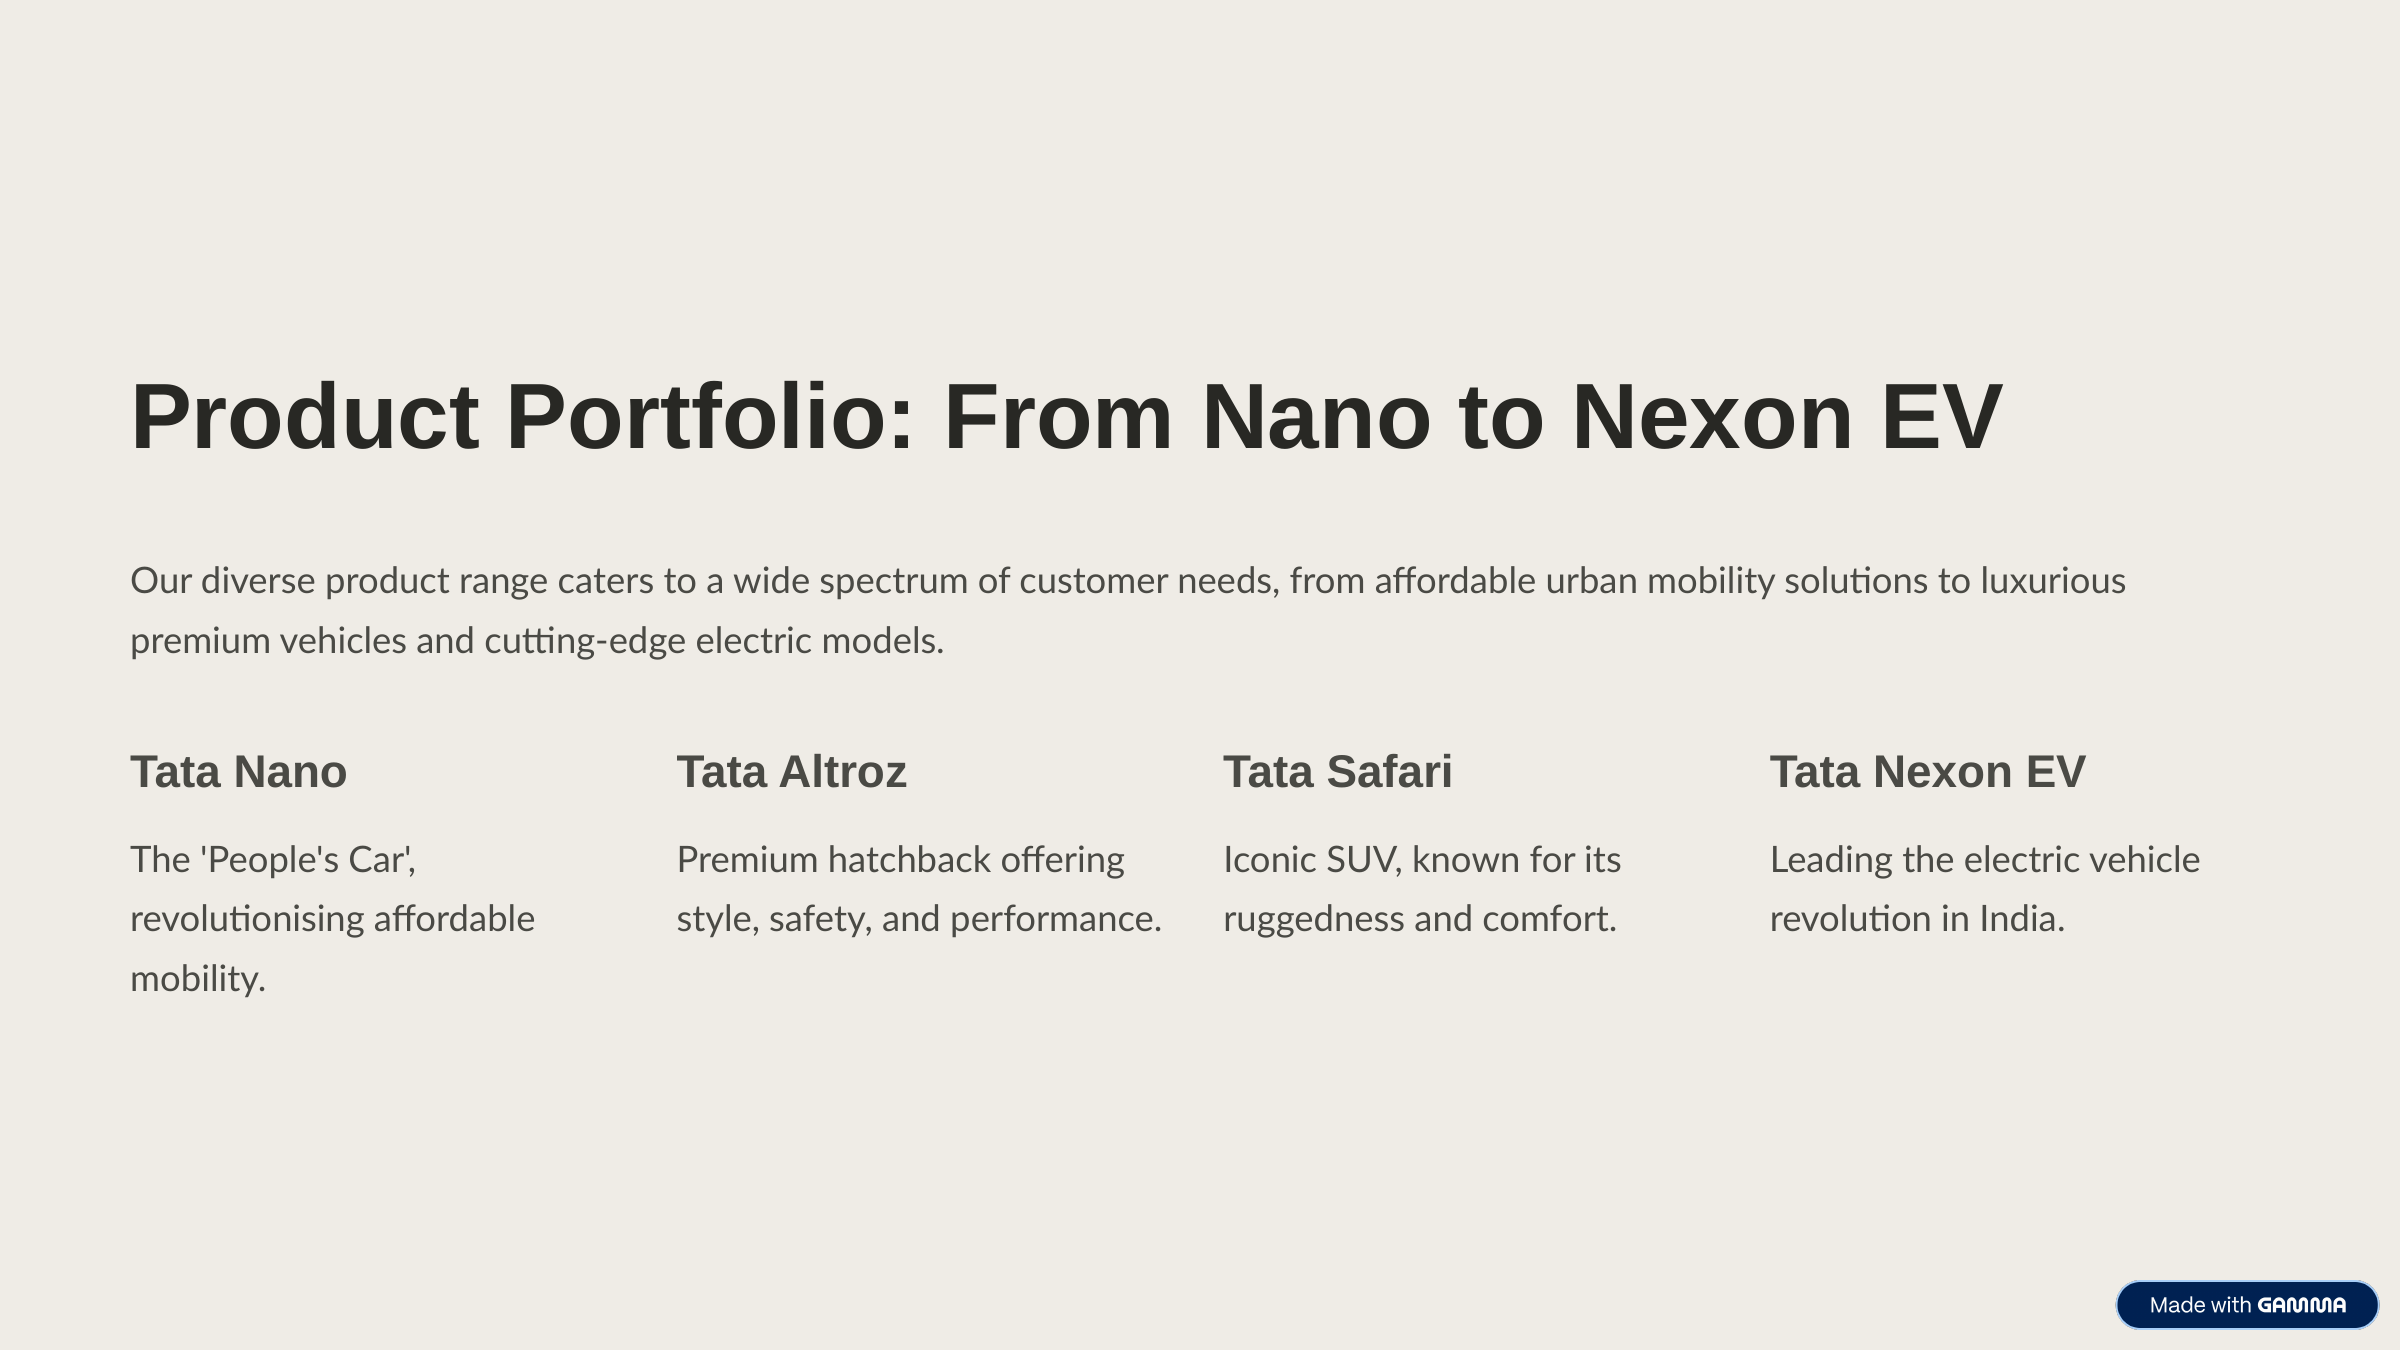

Product Portfolio: From Nano to Nexon EV
Our diverse product range caters to a wide spectrum of customer needs, from affordable urban mobility solutions to luxurious premium vehicles and cutting-edge electric models.
Tata Nano
Tata Altroz
Tata Safari
Tata Nexon EV
The 'People's Car', revolutionising affordable mobility.
Premium hatchback offering style, safety, and performance.
Iconic SUV, known for its ruggedness and comfort.
Leading the electric vehicle revolution in India.